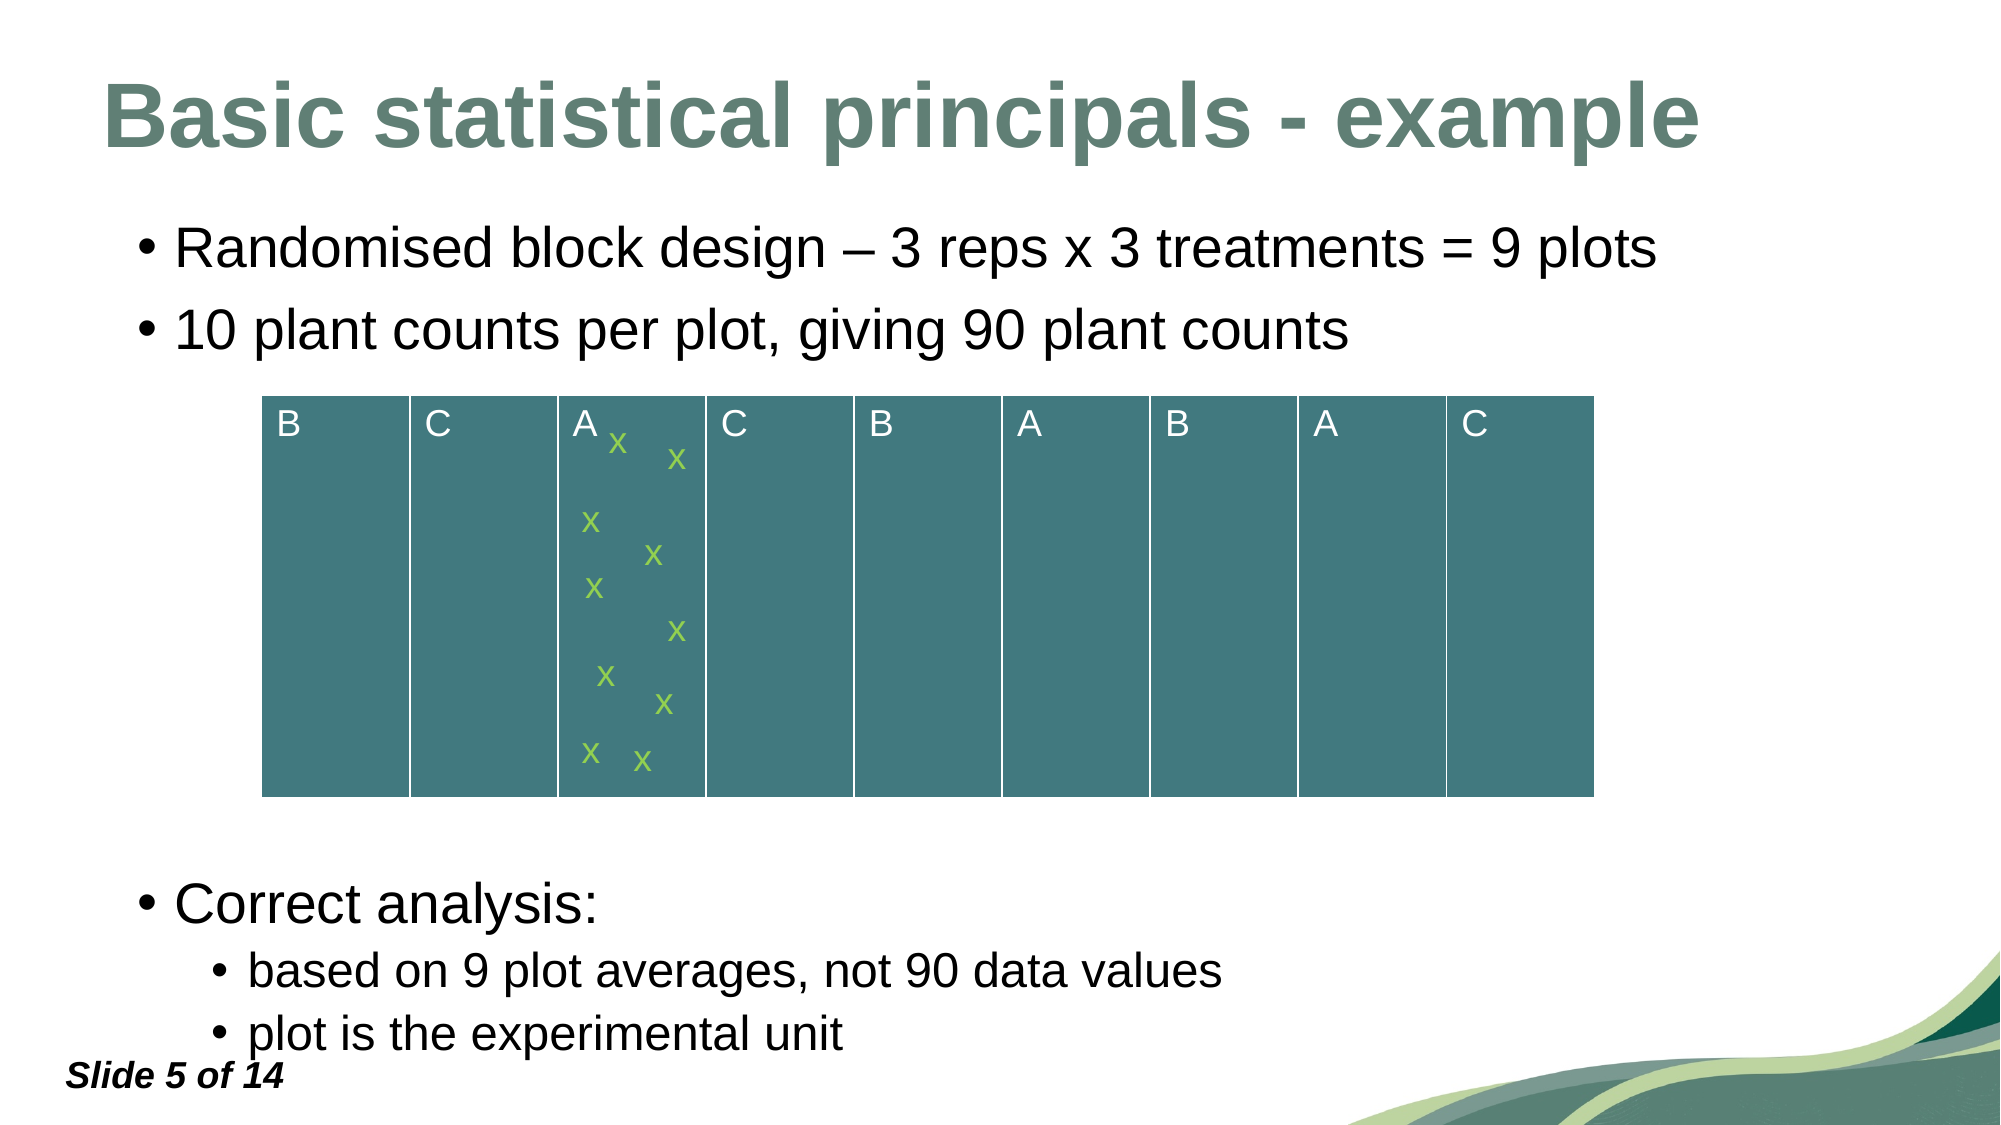

# Basic statistical principals - example
Randomised block design – 3 reps x 3 treatments = 9 plots
10 plant counts per plot, giving 90 plant counts

Correct analysis:
based on 9 plot averages, not 90 data values
plot is the experimental unit
| B | C | A | C | B | A | B | A | C |
| --- | --- | --- | --- | --- | --- | --- | --- | --- |
x
x
x
x
x
x
x
x
x
x
Slide 5 of 14